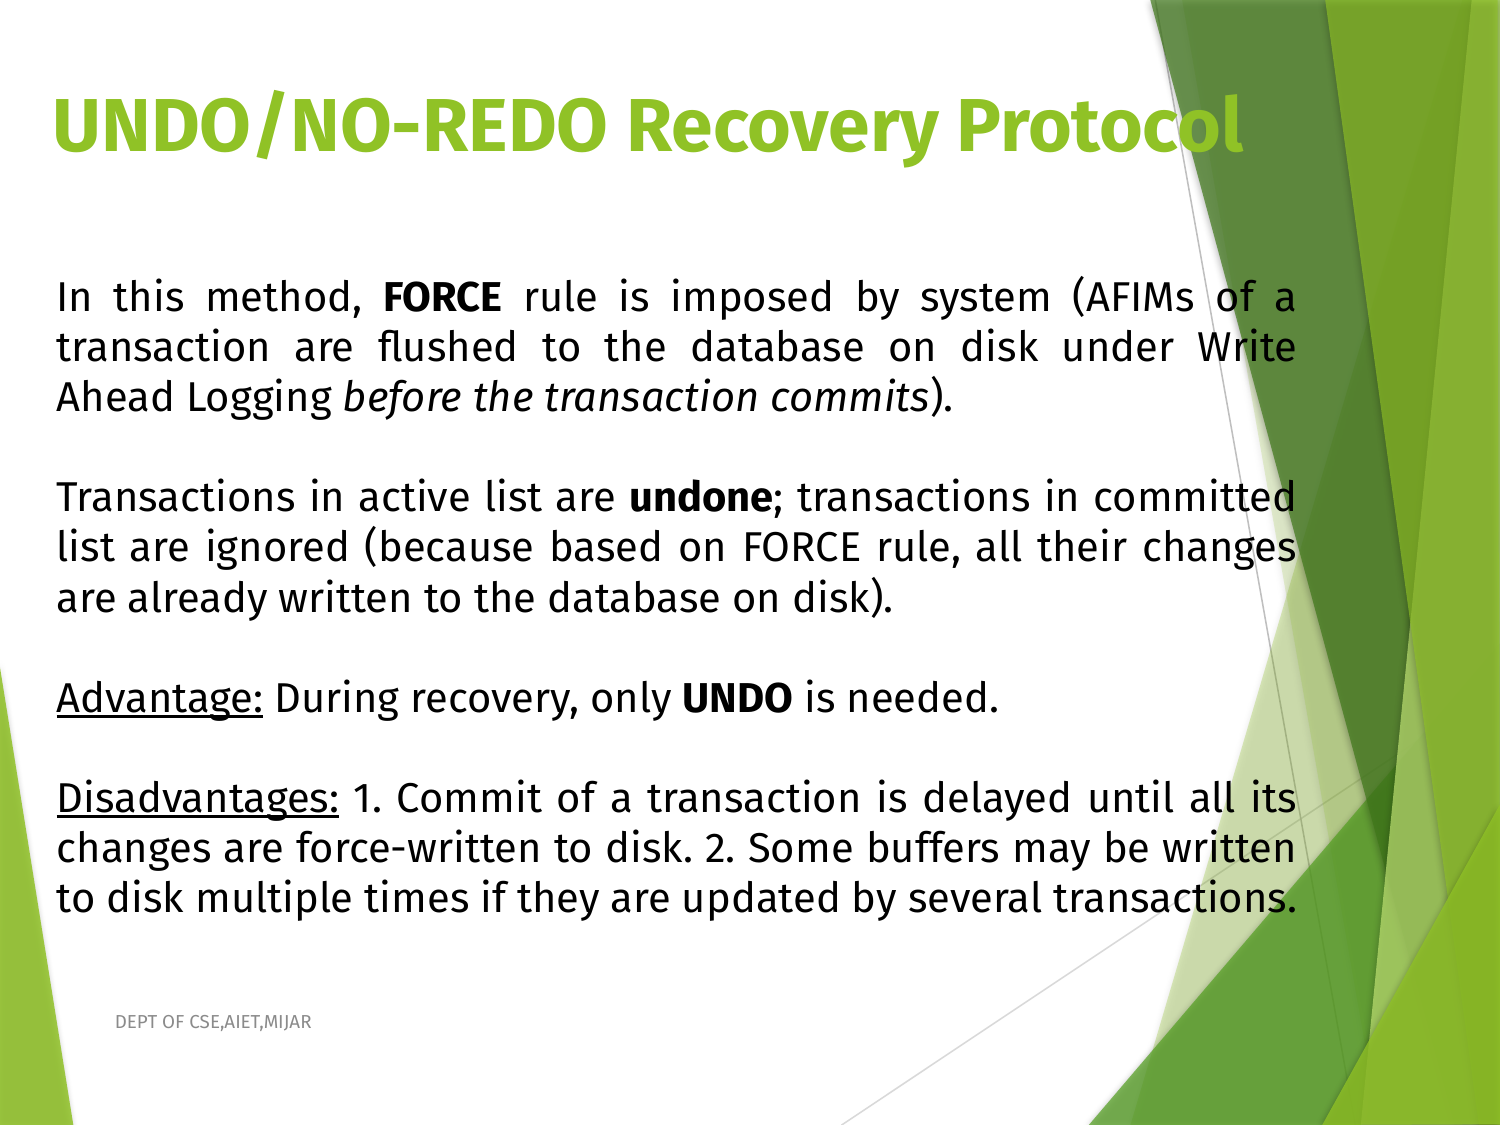

# UNDO/NO-REDO Recovery Protocol

In this method, FORCE rule is imposed by system (AFIMs of a transaction are flushed to the database on disk under Write Ahead Logging before the transaction commits).

Transactions in active list are undone; transactions in committed list are ignored (because based on FORCE rule, all their changes are already written to the database on disk).

Advantage: During recovery, only UNDO is needed.

Disadvantages: 1. Commit of a transaction is delayed until all its changes are force-written to disk. 2. Some buffers may be written to disk multiple times if they are updated by several transactions.

DEPT OF CSE,AIET,MIJAR